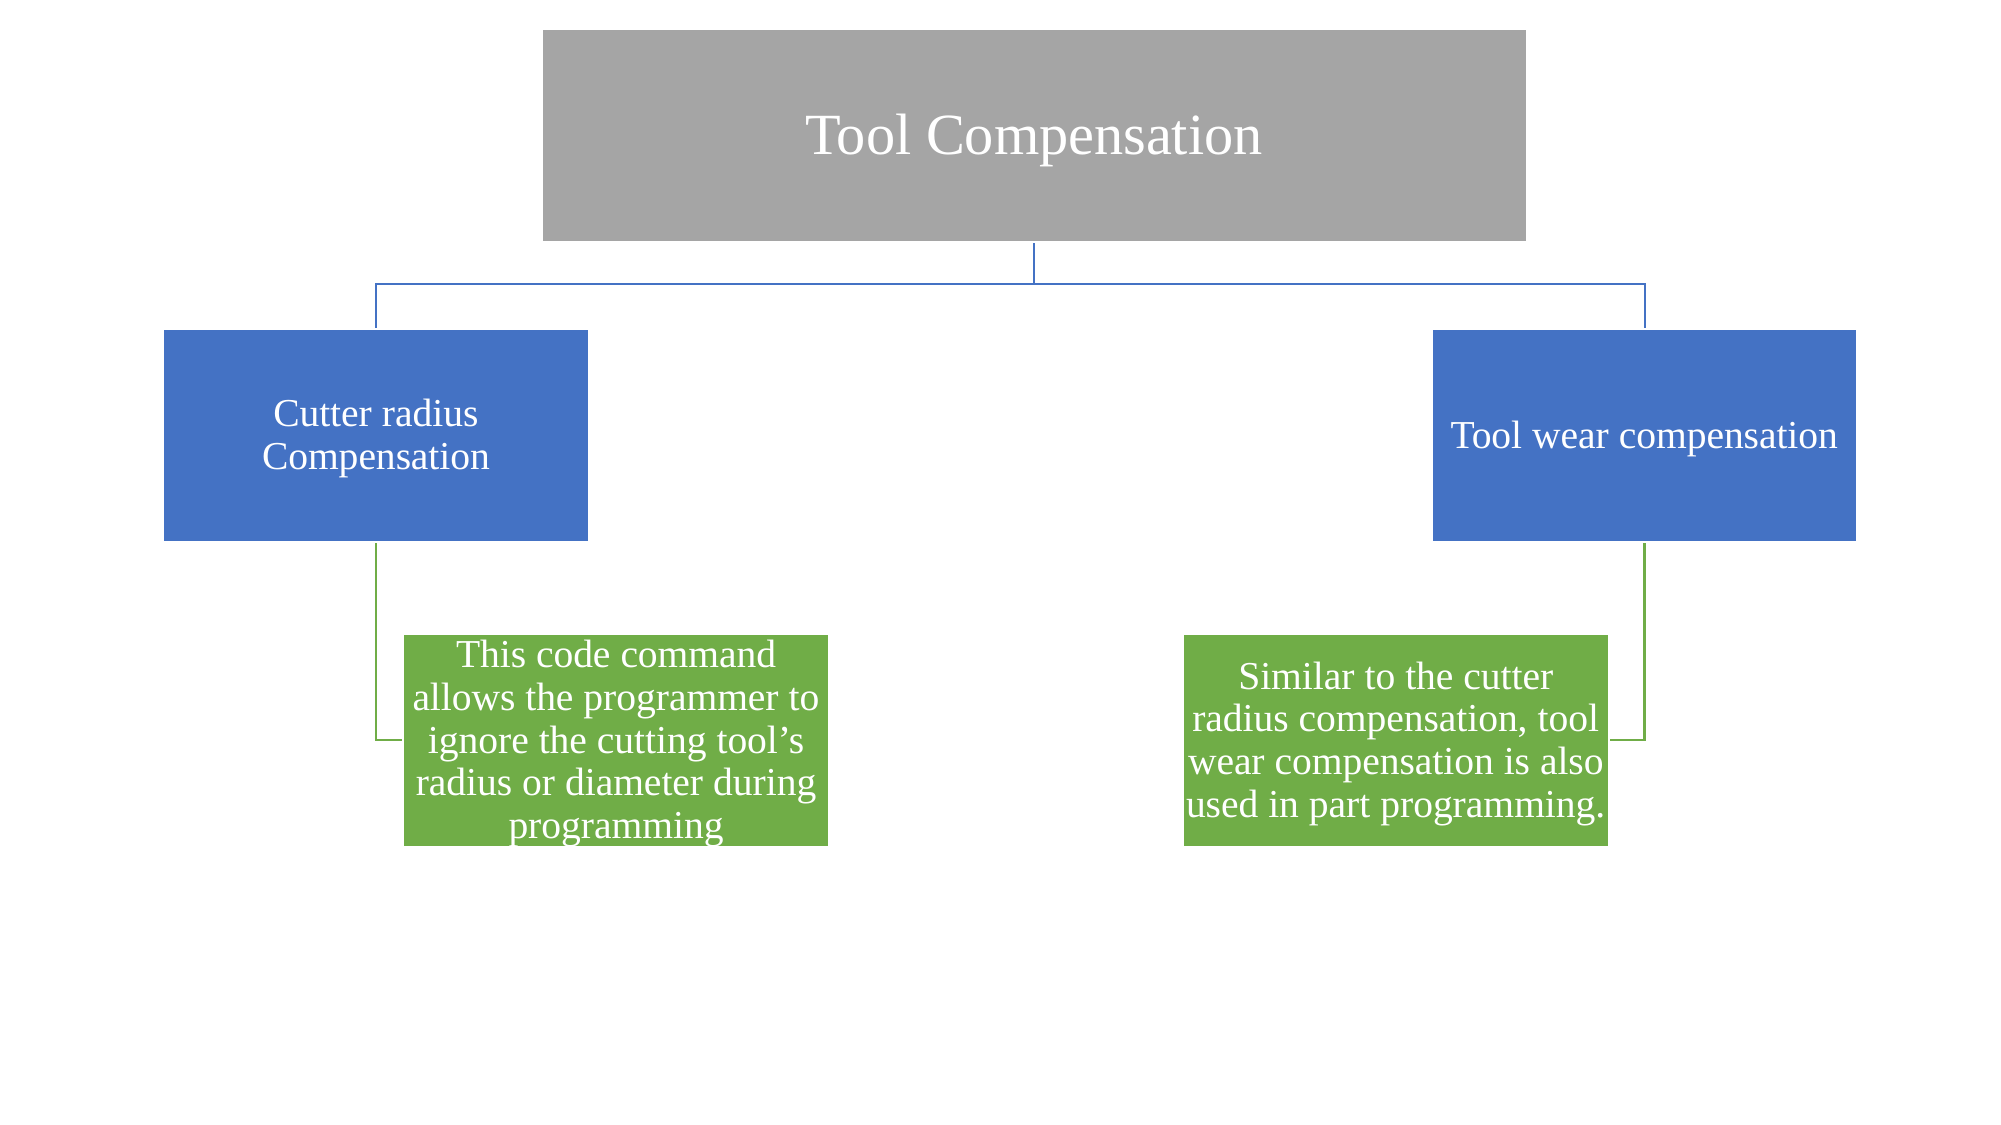

Tool Compensation
Cutter radius Compensation
This code command allows the programmer to ignore the cutting tool’s radius or diameter during programming
Tool wear compensation
Similar to the cutter radius compensation, tool wear compensation is also used in part programming.